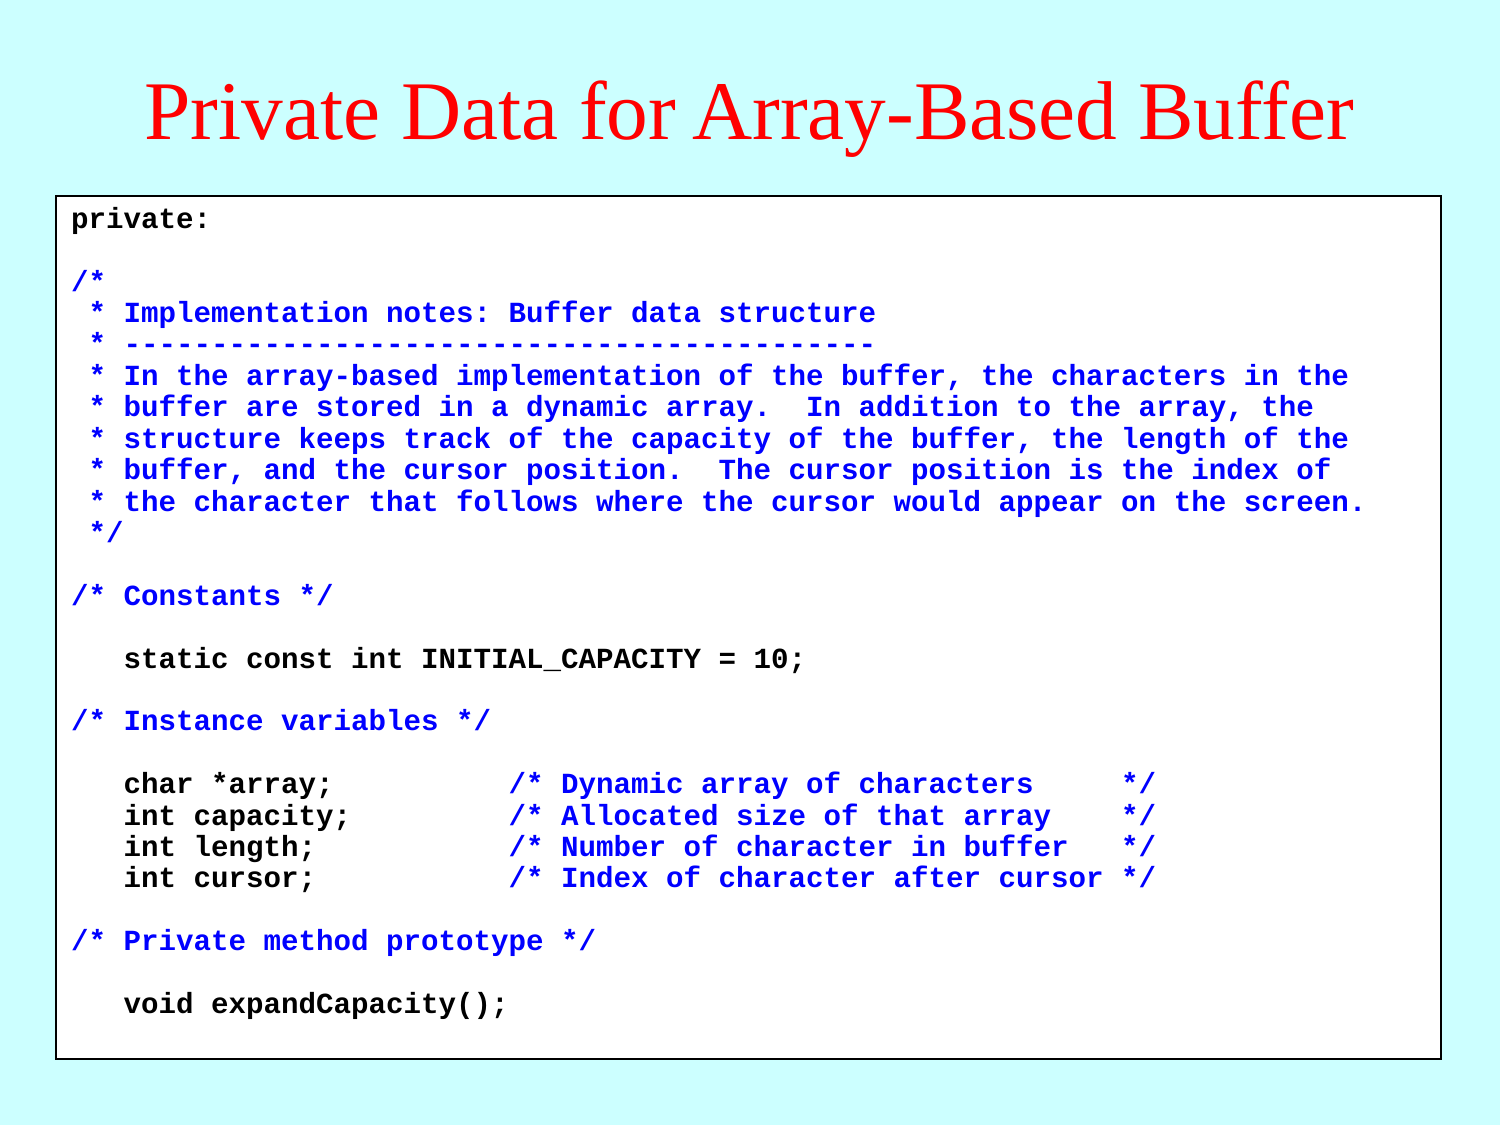

# Private Data for Array-Based Buffer
private:

/*
 * Implementation notes: Buffer data structure
 * -------------------------------------------
 * In the array-based implementation of the buffer, the characters in the
 * buffer are stored in a dynamic array.  In addition to the array, the
 * structure keeps track of the capacity of the buffer, the length of the
 * buffer, and the cursor position.  The cursor position is the index of
 * the character that follows where the cursor would appear on the screen.
 */

/* Constants */

   static const int INITIAL_CAPACITY = 10;

/* Instance variables */

   char *array;          /* Dynamic array of characters     */
   int capacity;         /* Allocated size of that array    */
   int length;           /* Number of character in buffer   */
   int cursor;           /* Index of character after cursor */

/* Private method prototype */

   void expandCapacity();